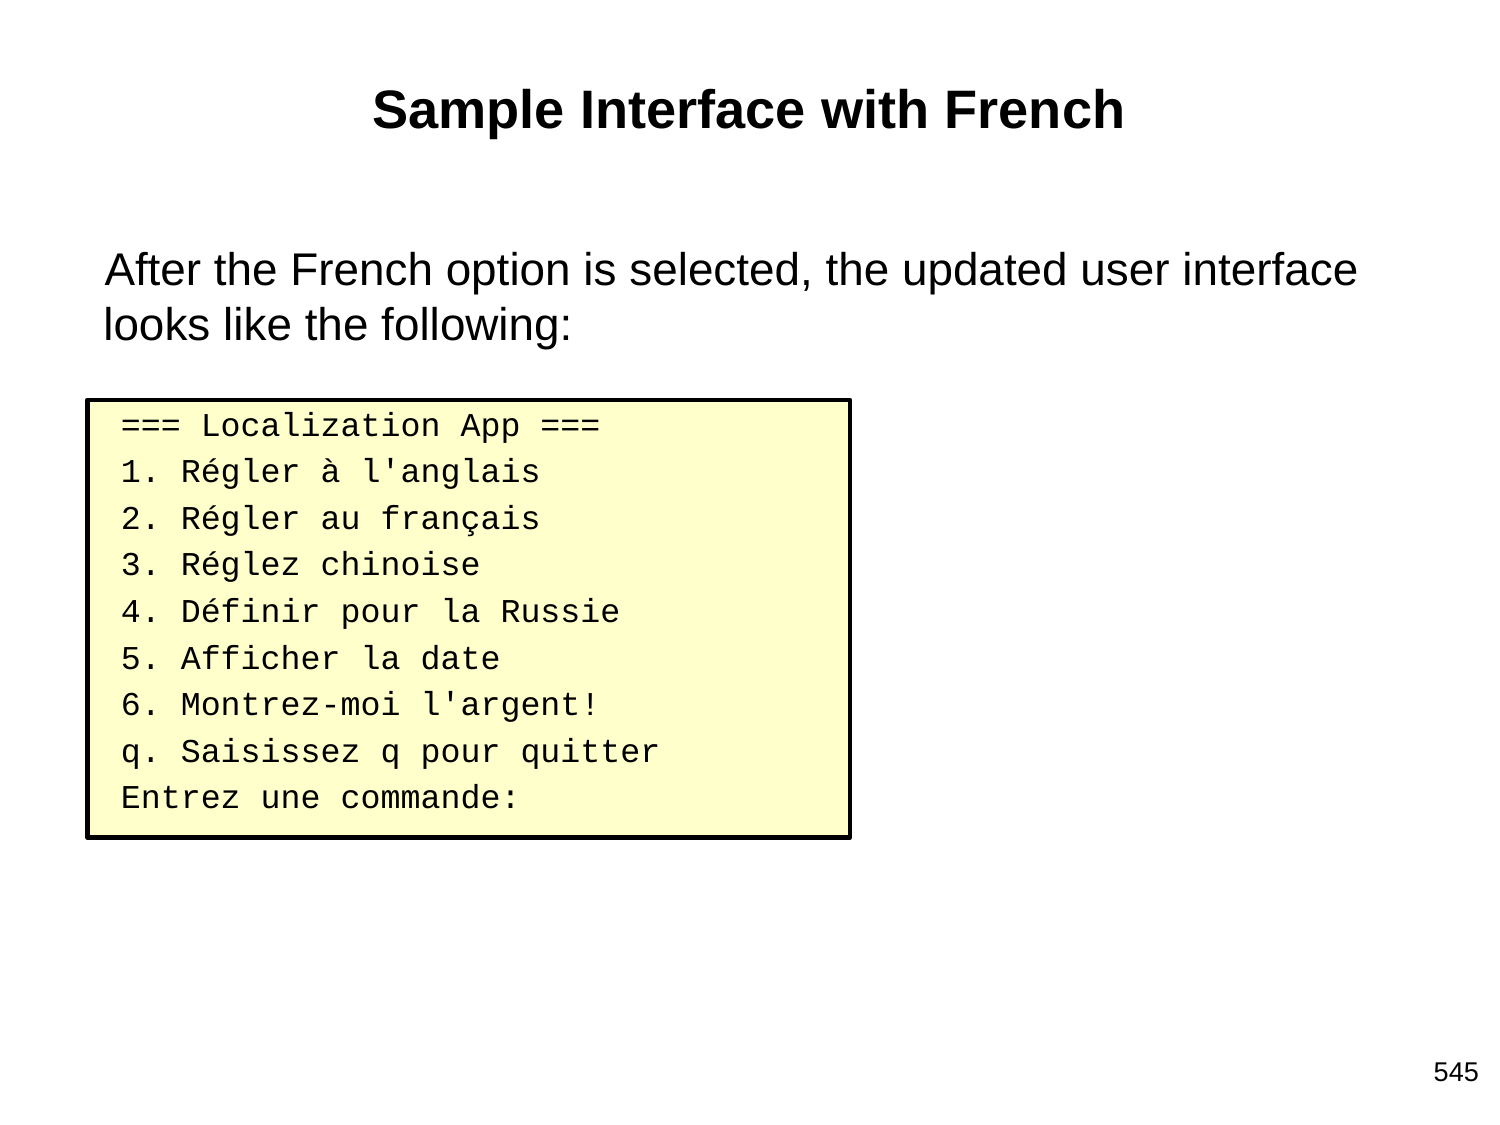

# Sample Interface with French
After the French option is selected, the updated user interface looks like the following:

=== Localization App ===
1. Régler à l'anglais
2. Régler au français
3. Réglez chinoise
4. Définir pour la Russie
5. Afficher la date
6. Montrez-moi l'argent!
q. Saisissez q pour quitter
Entrez une commande:

545